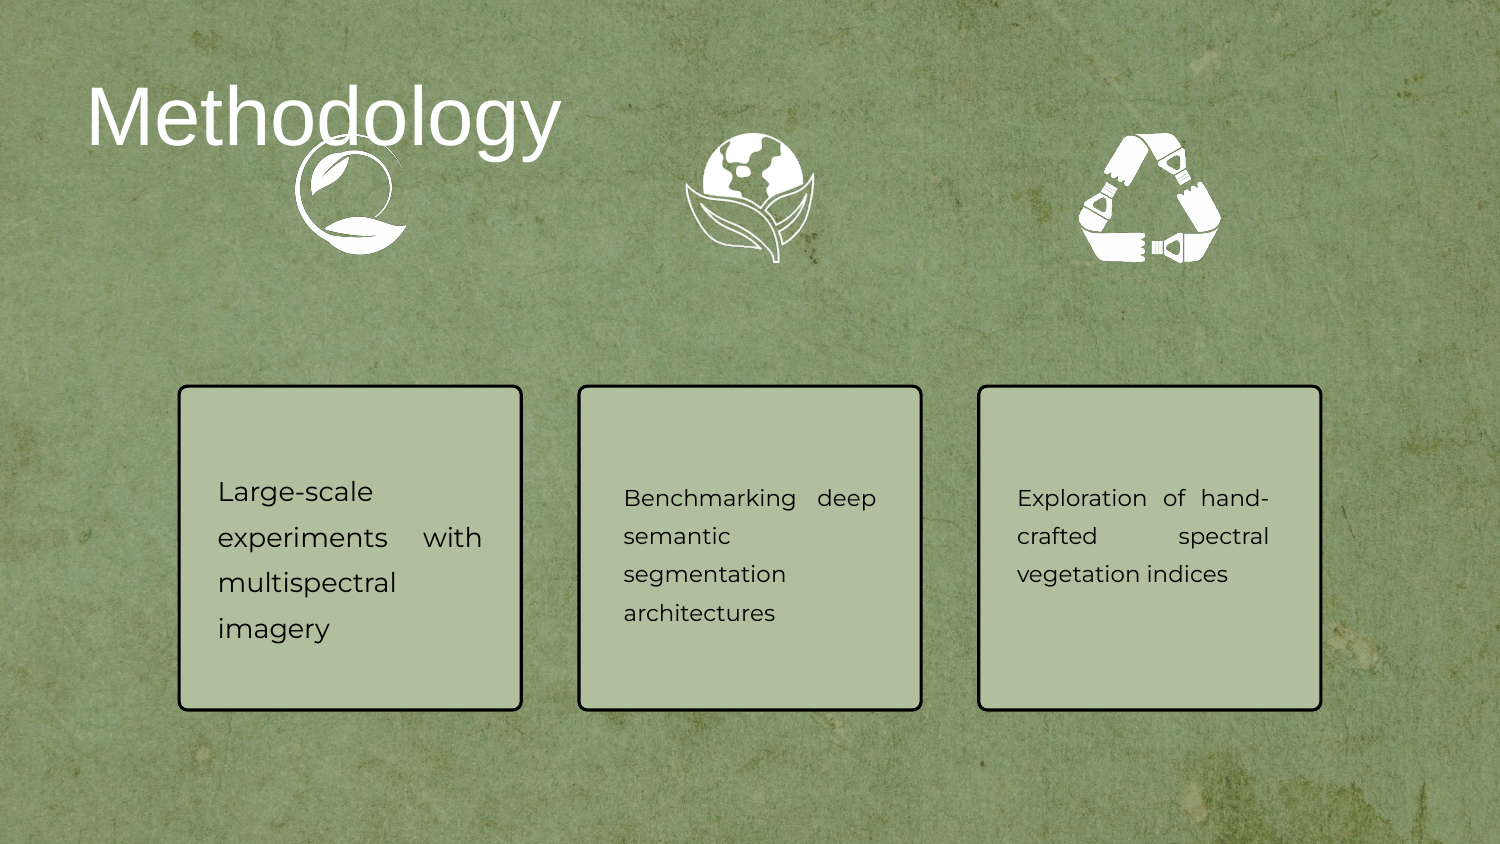

Methodology

Large-scale experiments with multispectral imagery
Benchmarking deep semantic segmentation architectures
Exploration of hand-crafted spectral vegetation indices